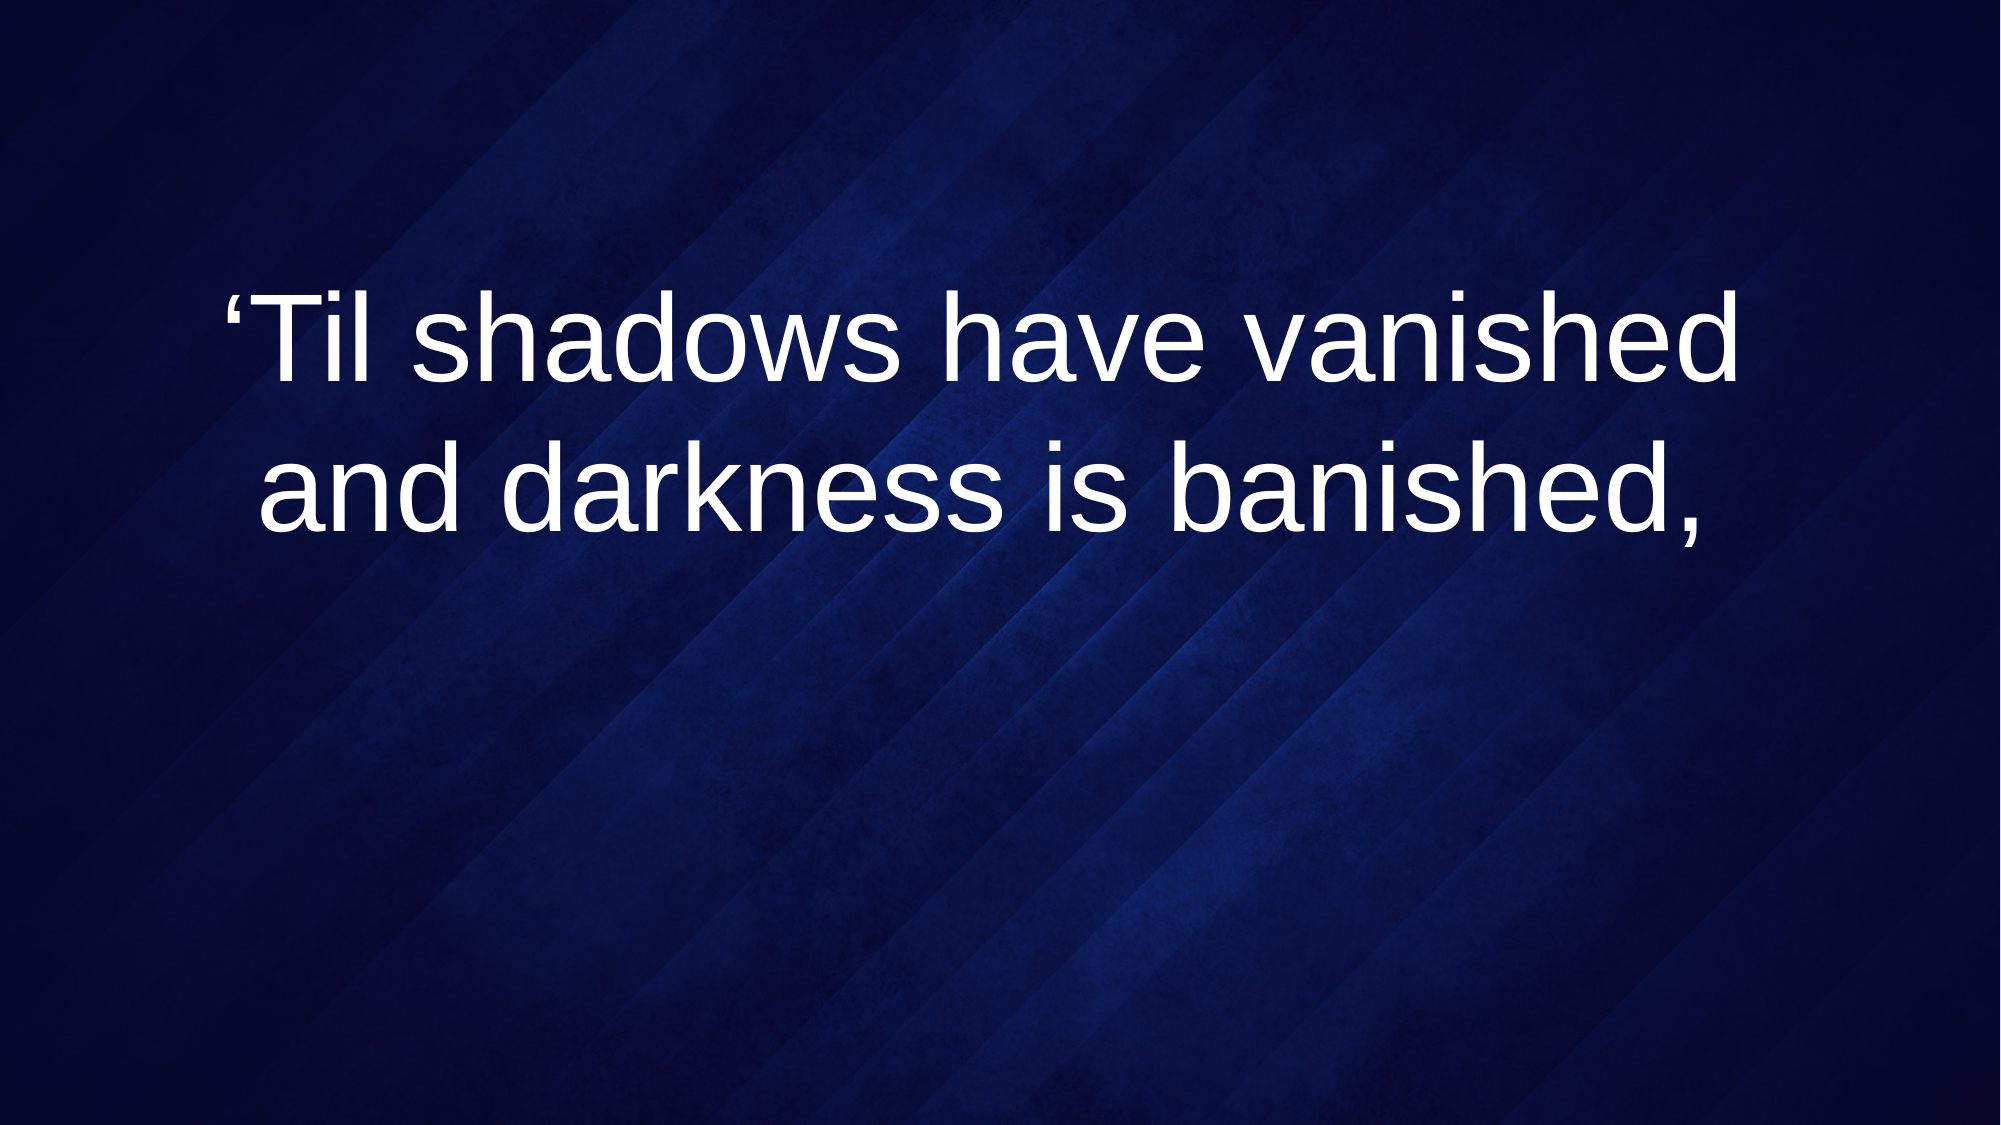

# ‘Til shadows have vanished and darkness is banished,